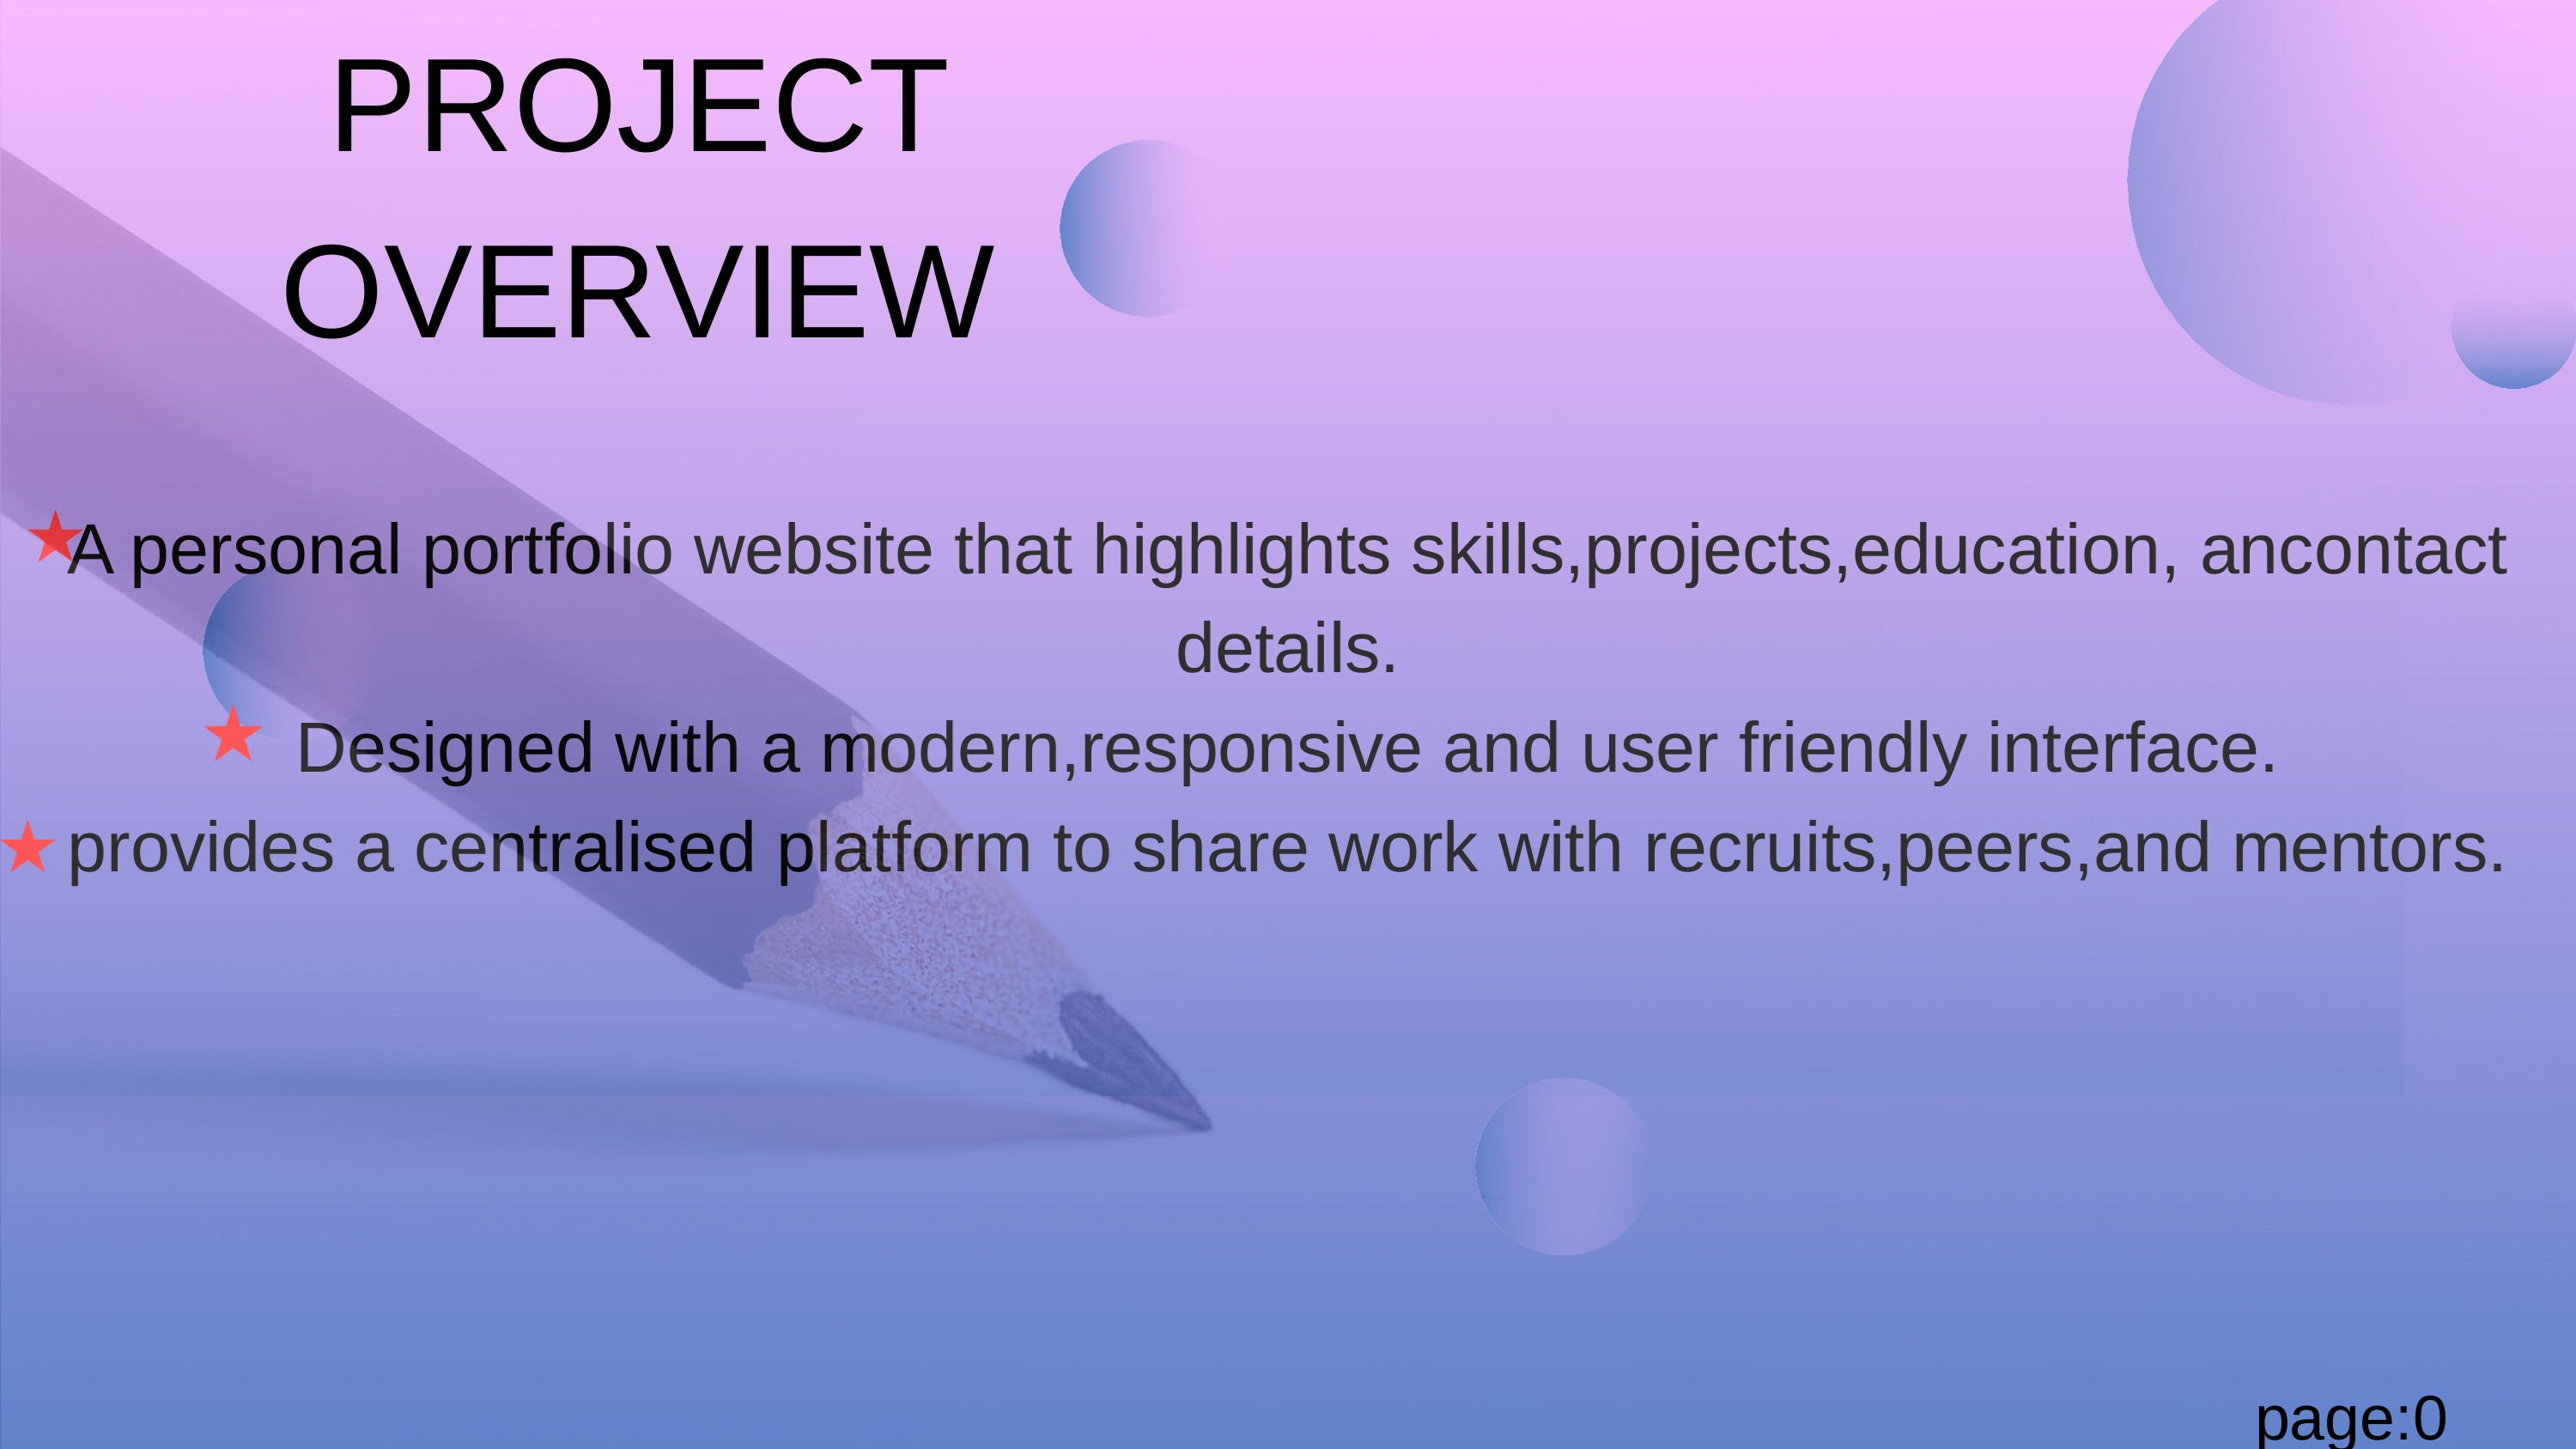

PROJECT OVERVIEW

A personal portfolio website that highlights skills,projects,education, ancontact details.
Designed with a modern,responsive and user friendly interface.
provides a centralised platform to share work with recruits,peers,and mentors.

page:05